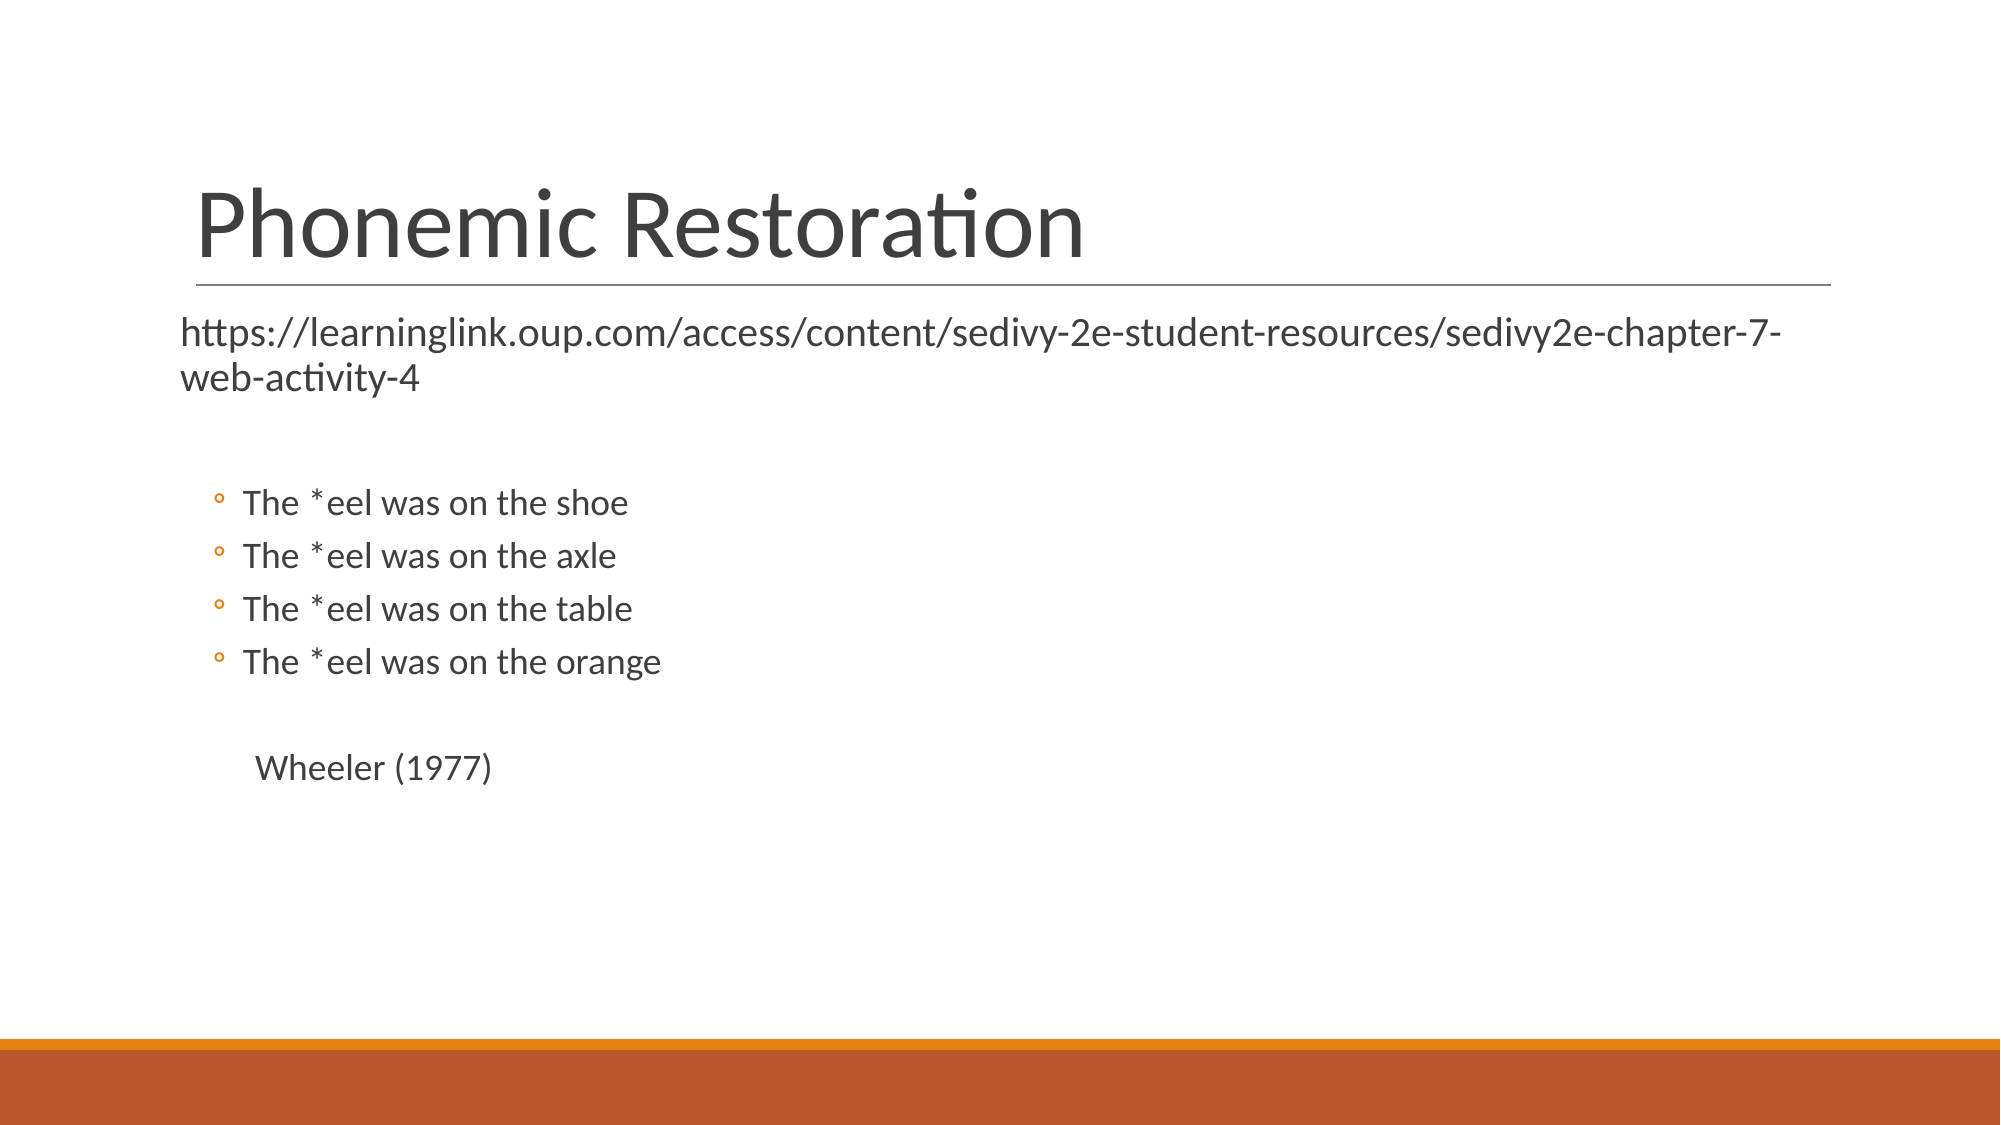

# Phonemic Restoration
https://learninglink.oup.com/access/content/sedivy-2e-student-resources/sedivy2e-chapter-7-web-activity-4

The *eel was on the shoe
The *eel was on the axle
The *eel was on the table
The *eel was on the orange

Wheeler (1977)